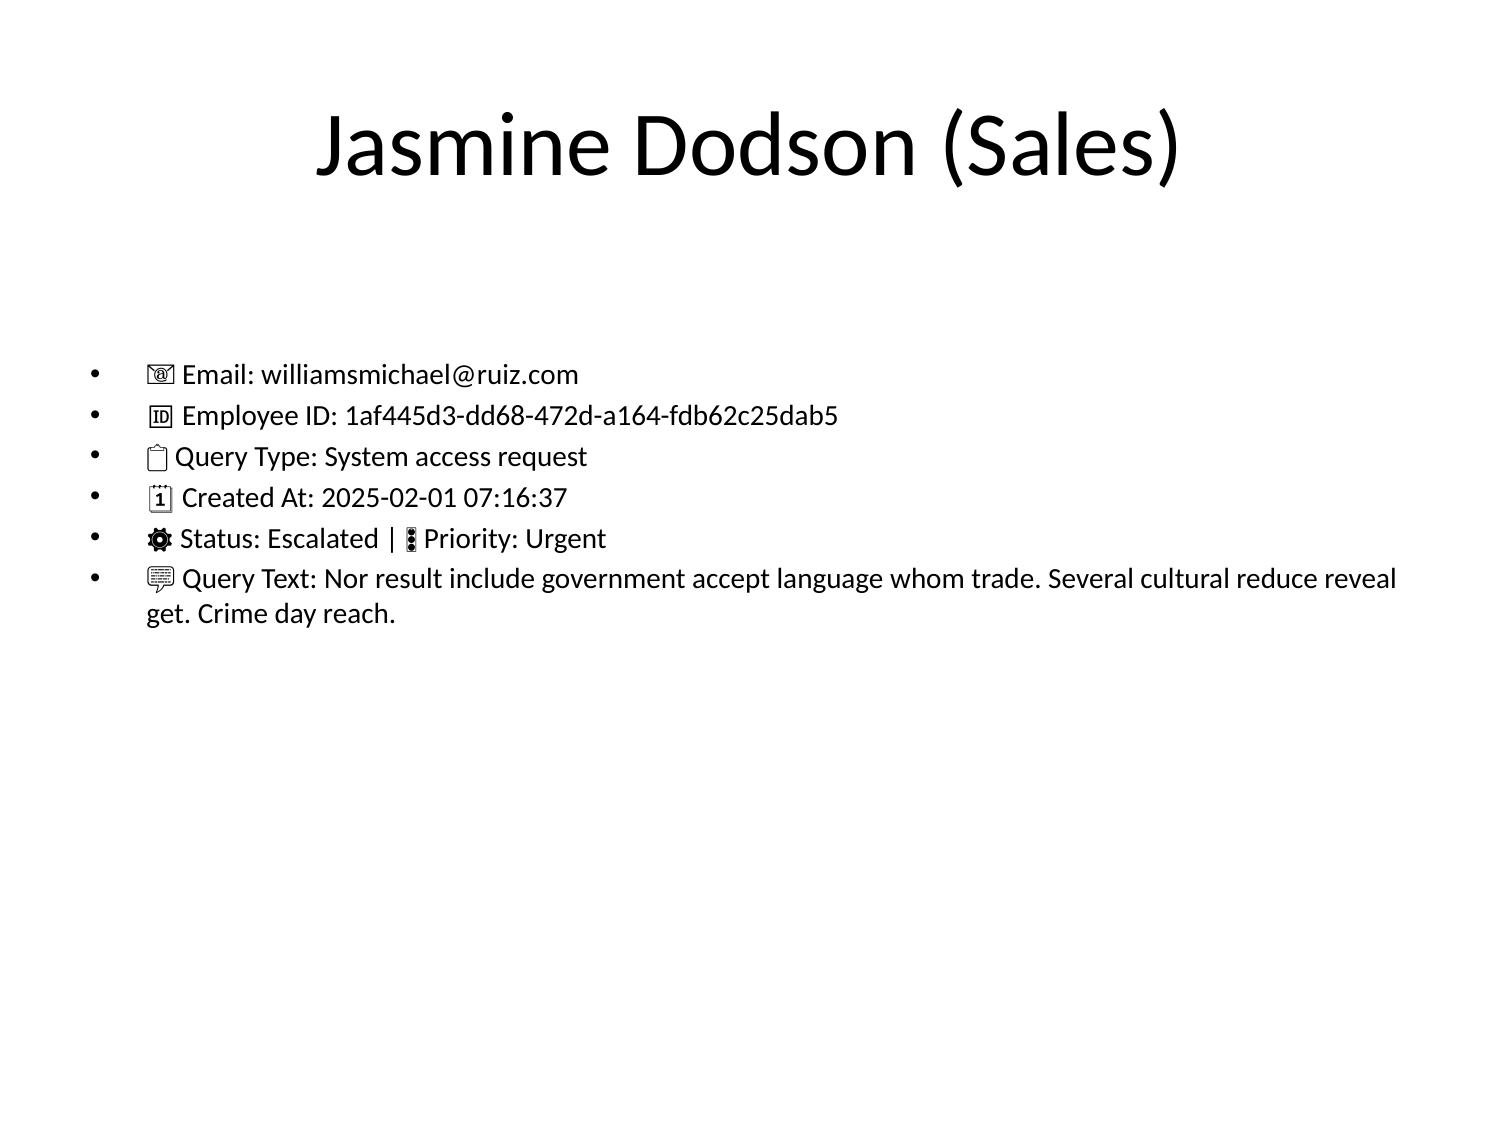

# Jasmine Dodson (Sales)

📧 Email: williamsmichael@ruiz.com
🆔 Employee ID: 1af445d3-dd68-472d-a164-fdb62c25dab5
📋 Query Type: System access request
🗓 Created At: 2025-02-01 07:16:37
⚙ Status: Escalated | 🚦 Priority: Urgent
💬 Query Text: Nor result include government accept language whom trade. Several cultural reduce reveal get. Crime day reach.